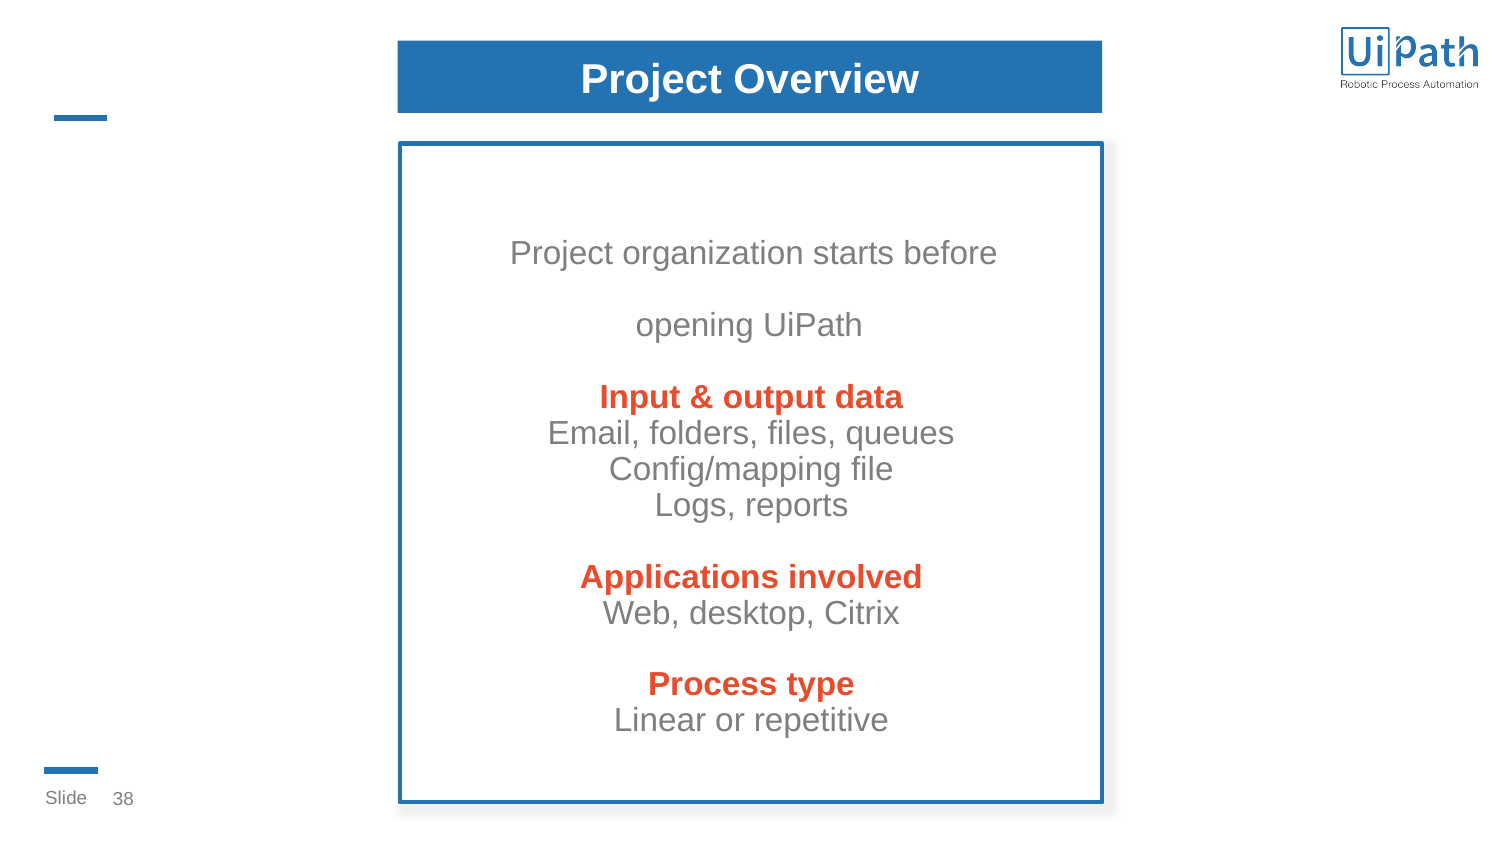

Project Overview

          Project organization starts before
         opening UiPath

Input & output data
Email, folders, files, queues
Config/mapping file
Logs, reports

Applications involved
Web, desktop, Citrix

Process type
Linear or repetitive